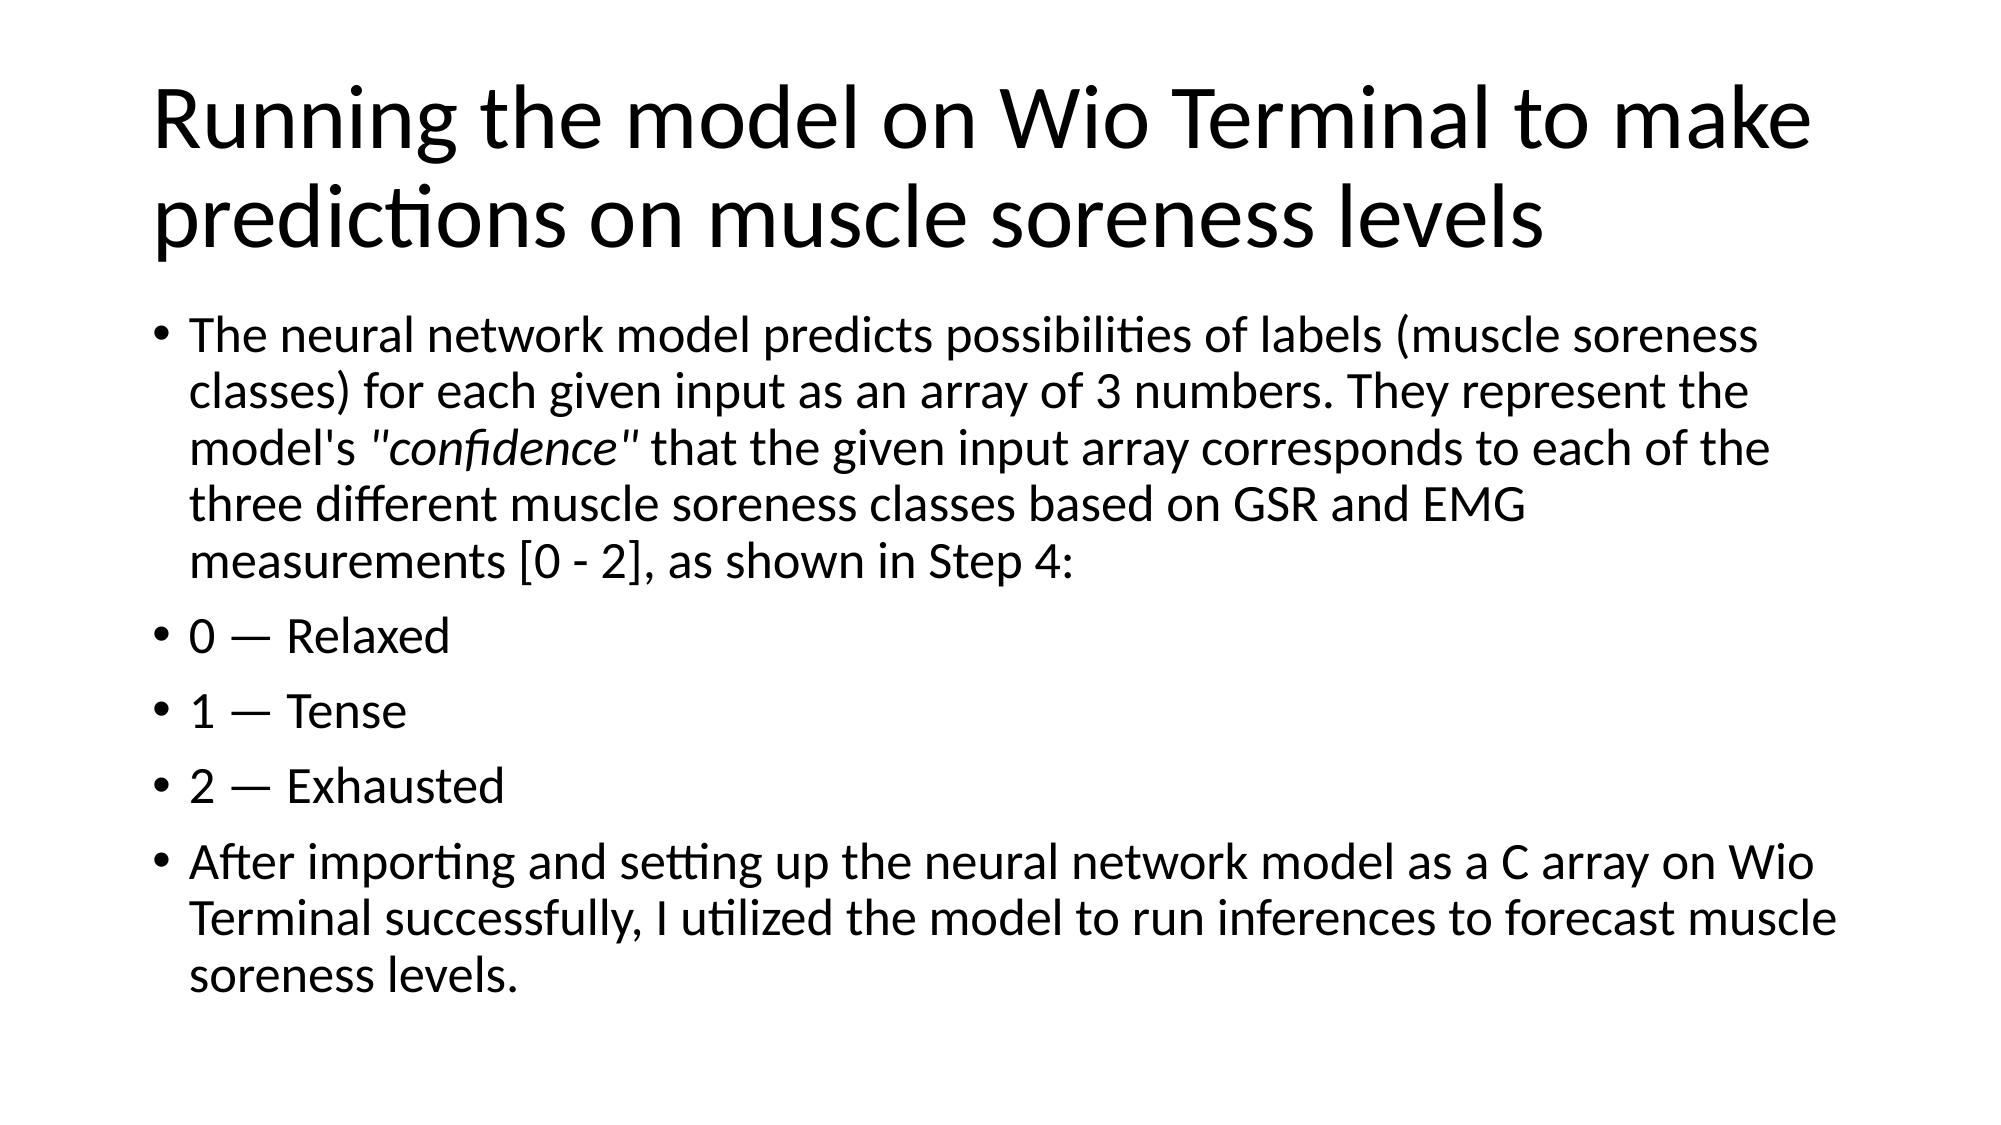

# Running the model on Wio Terminal to make predictions on muscle soreness levels
The neural network model predicts possibilities of labels (muscle soreness classes) for each given input as an array of 3 numbers. They represent the model's "confidence" that the given input array corresponds to each of the three different muscle soreness classes based on GSR and EMG measurements [0 - 2], as shown in Step 4:
0 — Relaxed
1 — Tense
2 — Exhausted
After importing and setting up the neural network model as a C array on Wio Terminal successfully, I utilized the model to run inferences to forecast muscle soreness levels.